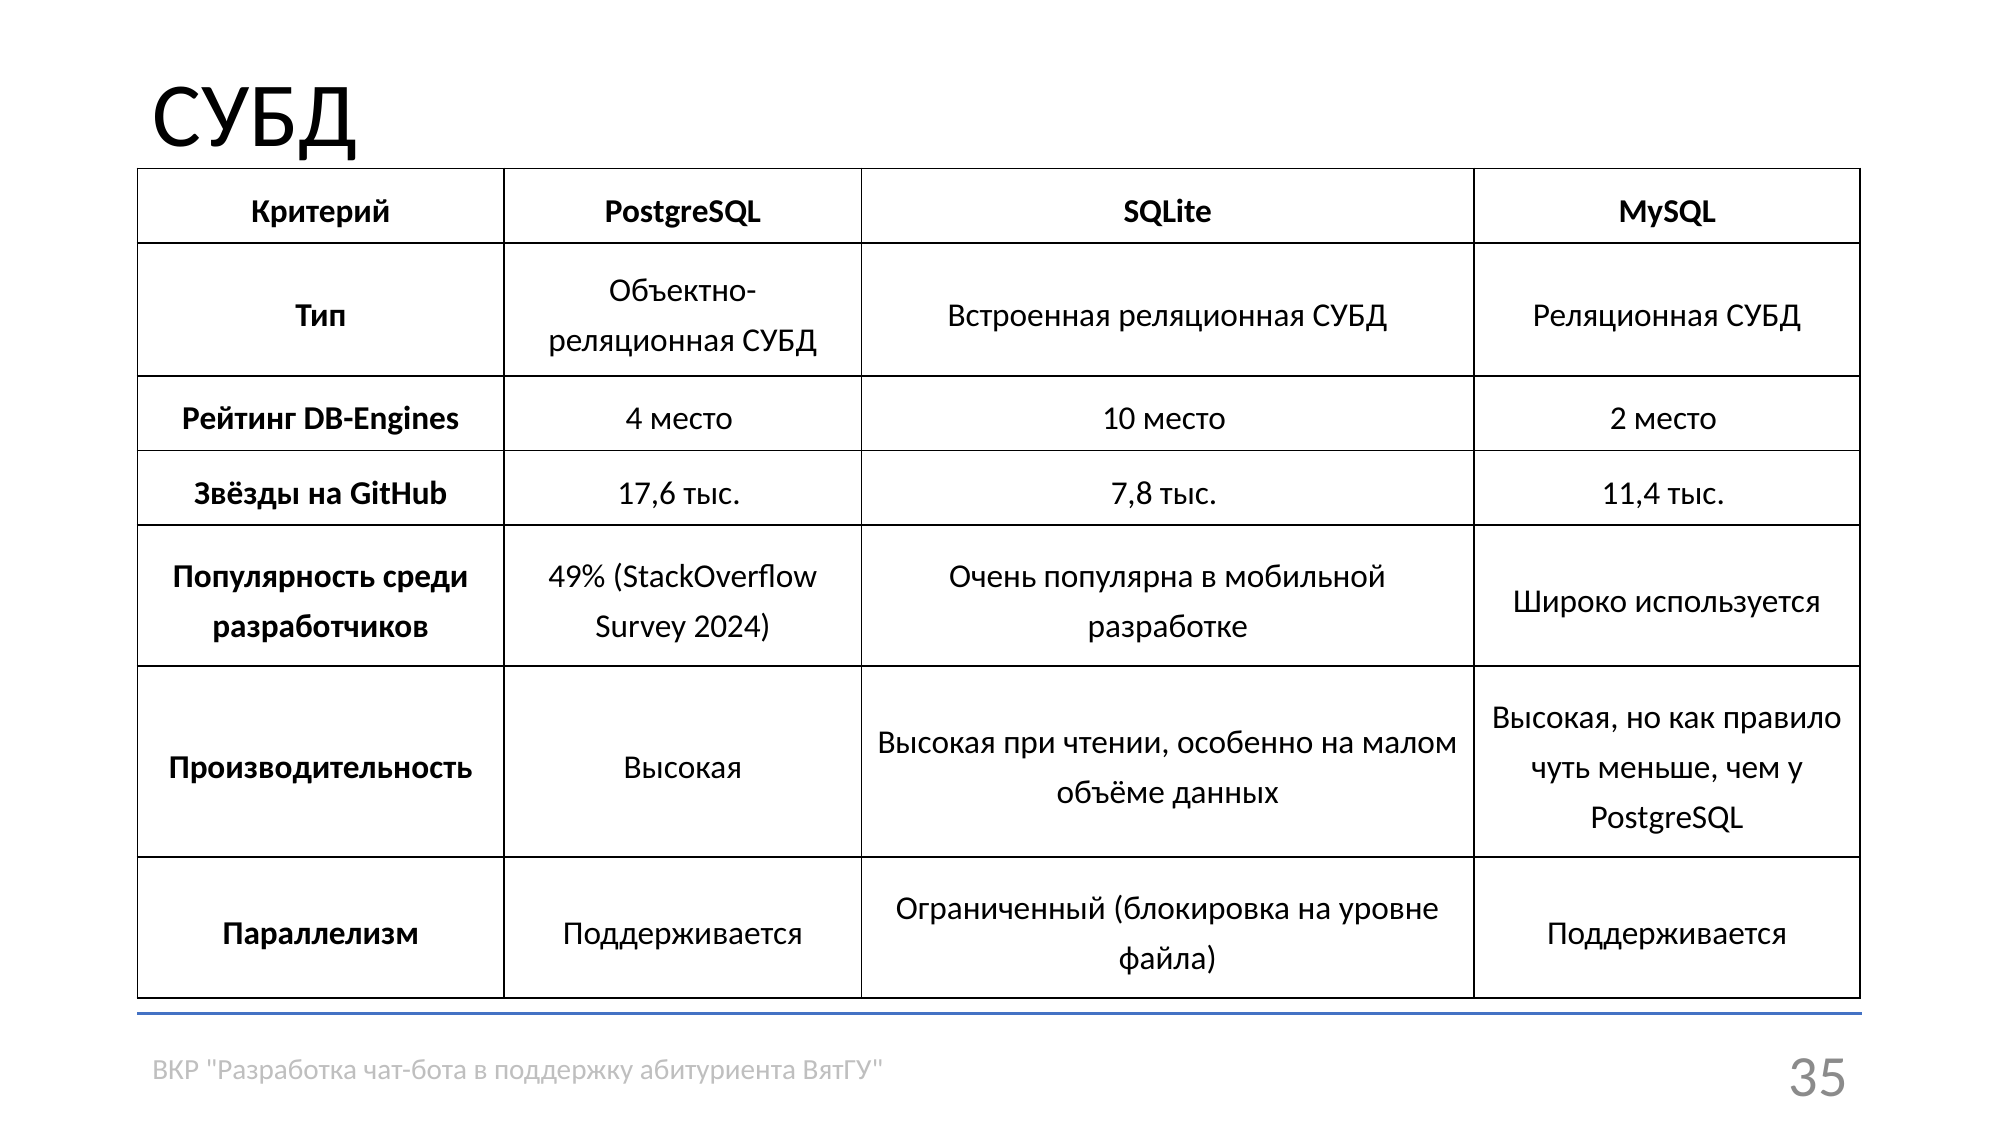

# СУБД
| Критерий | PostgreSQL | SQLite | MySQL |
| --- | --- | --- | --- |
| Тип | Объектно-реляционная СУБД | Встроенная реляционная СУБД | Реляционная СУБД |
| Рейтинг DB-Engines | 4 место | 10 место | 2 место |
| Звёзды на GitHub | 17,6 тыс. | 7,8 тыс. | 11,4 тыс. |
| Популярность среди разработчиков | 49% (StackOverflow Survey 2024) | Очень популярна в мобильной разработке | Широко используется |
| Производительность | Высокая | Высокая при чтении, особенно на малом объёме данных | Высокая, но как правило чуть меньше, чем у PostgreSQL |
| Параллелизм | Поддерживается | Ограниченный (блокировка на уровне файла) | Поддерживается |
ВКР "Разработка чат-бота в поддержку абитуриента ВятГУ"
35